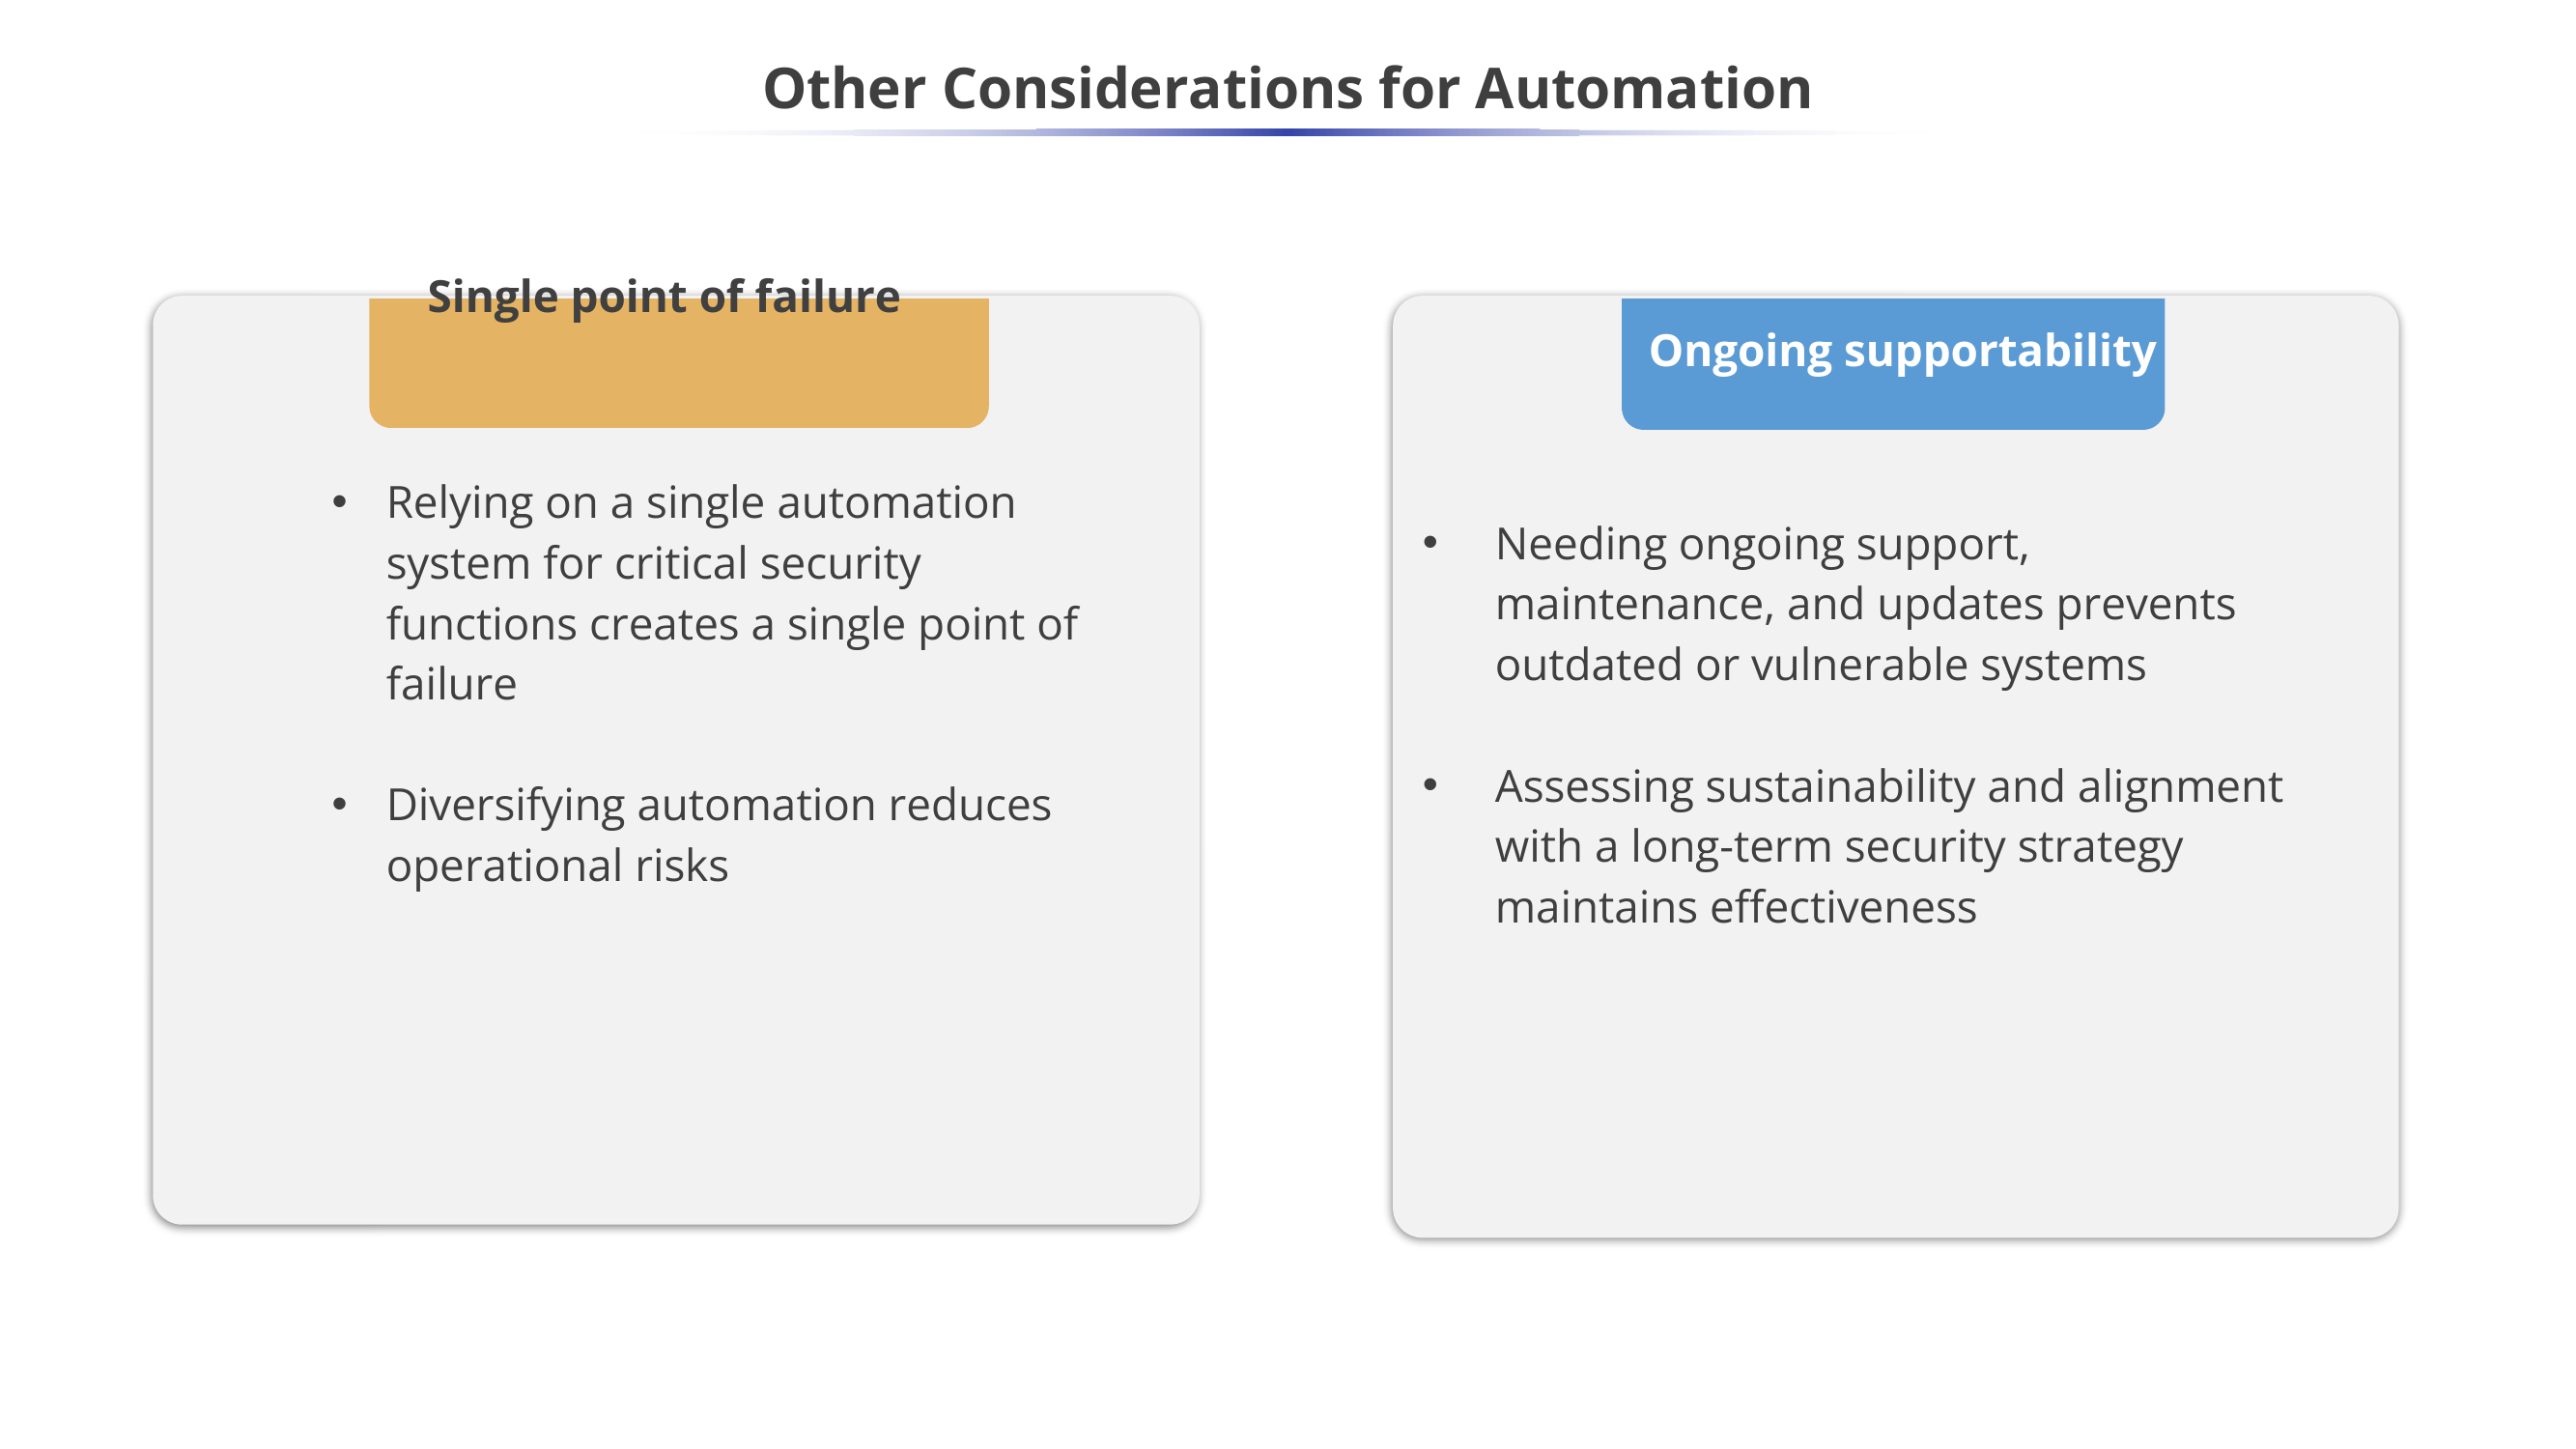

# Other Considerations for Automation

Single point of failure

Ongoing supportability
Relying on a single automation system for critical security functions creates a single point of failure

Diversifying automation reduces operational risks
Needing ongoing support, maintenance, and updates prevents outdated or vulnerable systems

Assessing sustainability and alignment with a long-term security strategy maintains effectiveness